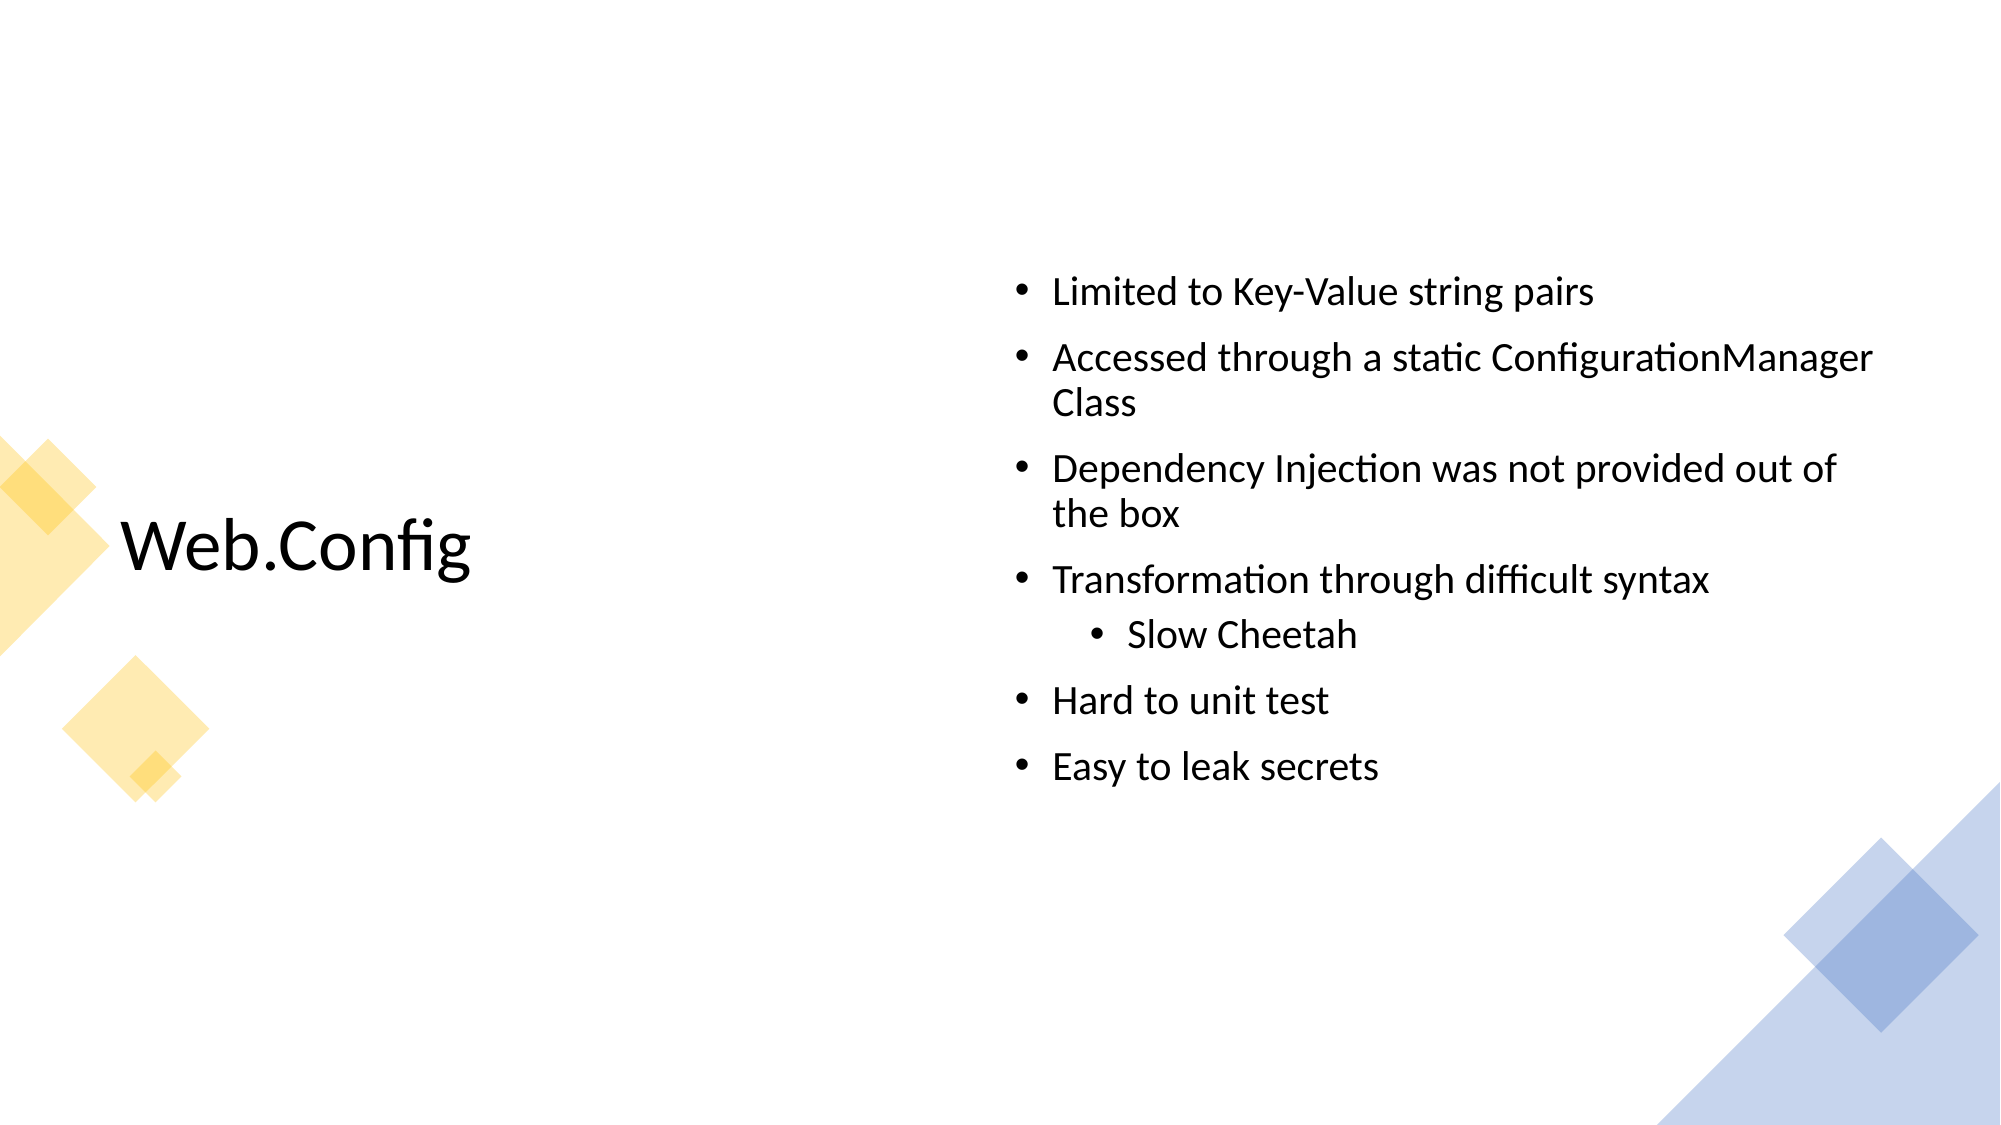

# Web.Config
Limited to Key-Value string pairs
Accessed through a static ConfigurationManager Class
Dependency Injection was not provided out of the box
Transformation through difficult syntax
Slow Cheetah
Hard to unit test
Easy to leak secrets